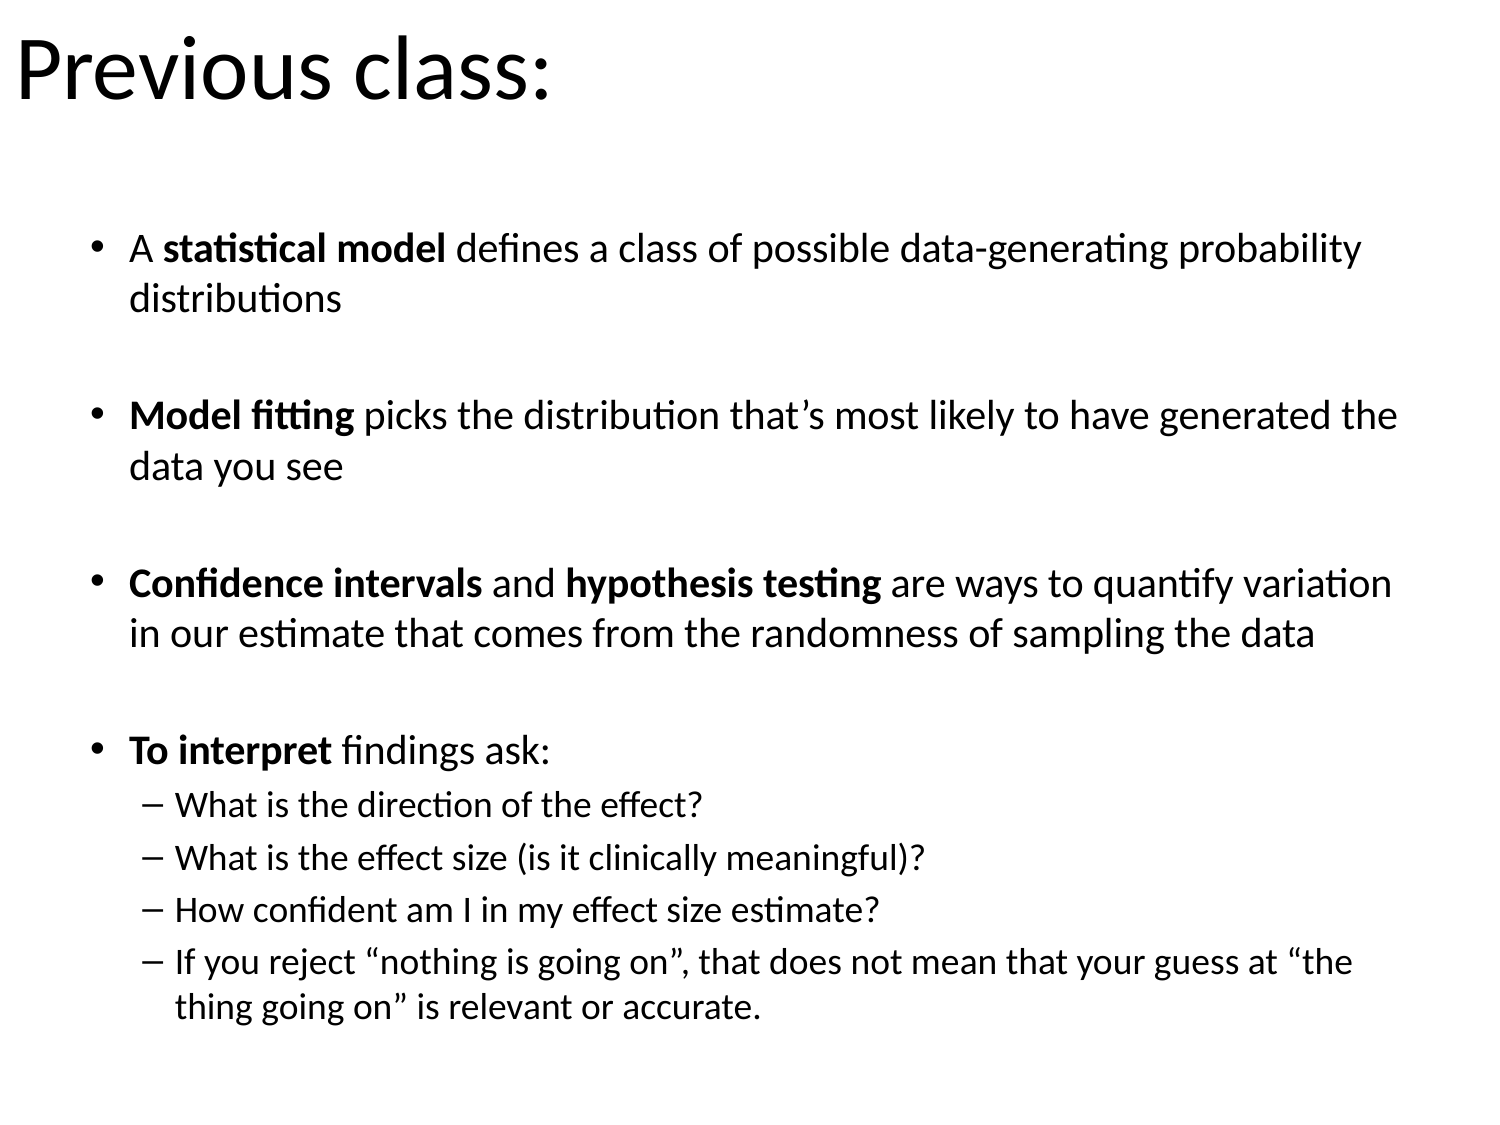

# Previous class:
A statistical model defines a class of possible data-generating probability distributions

Model fitting picks the distribution that’s most likely to have generated the data you see

Confidence intervals and hypothesis testing are ways to quantify variation in our estimate that comes from the randomness of sampling the data

To interpret findings ask:
What is the direction of the effect?
What is the effect size (is it clinically meaningful)?
How confident am I in my effect size estimate?
If you reject “nothing is going on”, that does not mean that your guess at “the thing going on” is relevant or accurate.